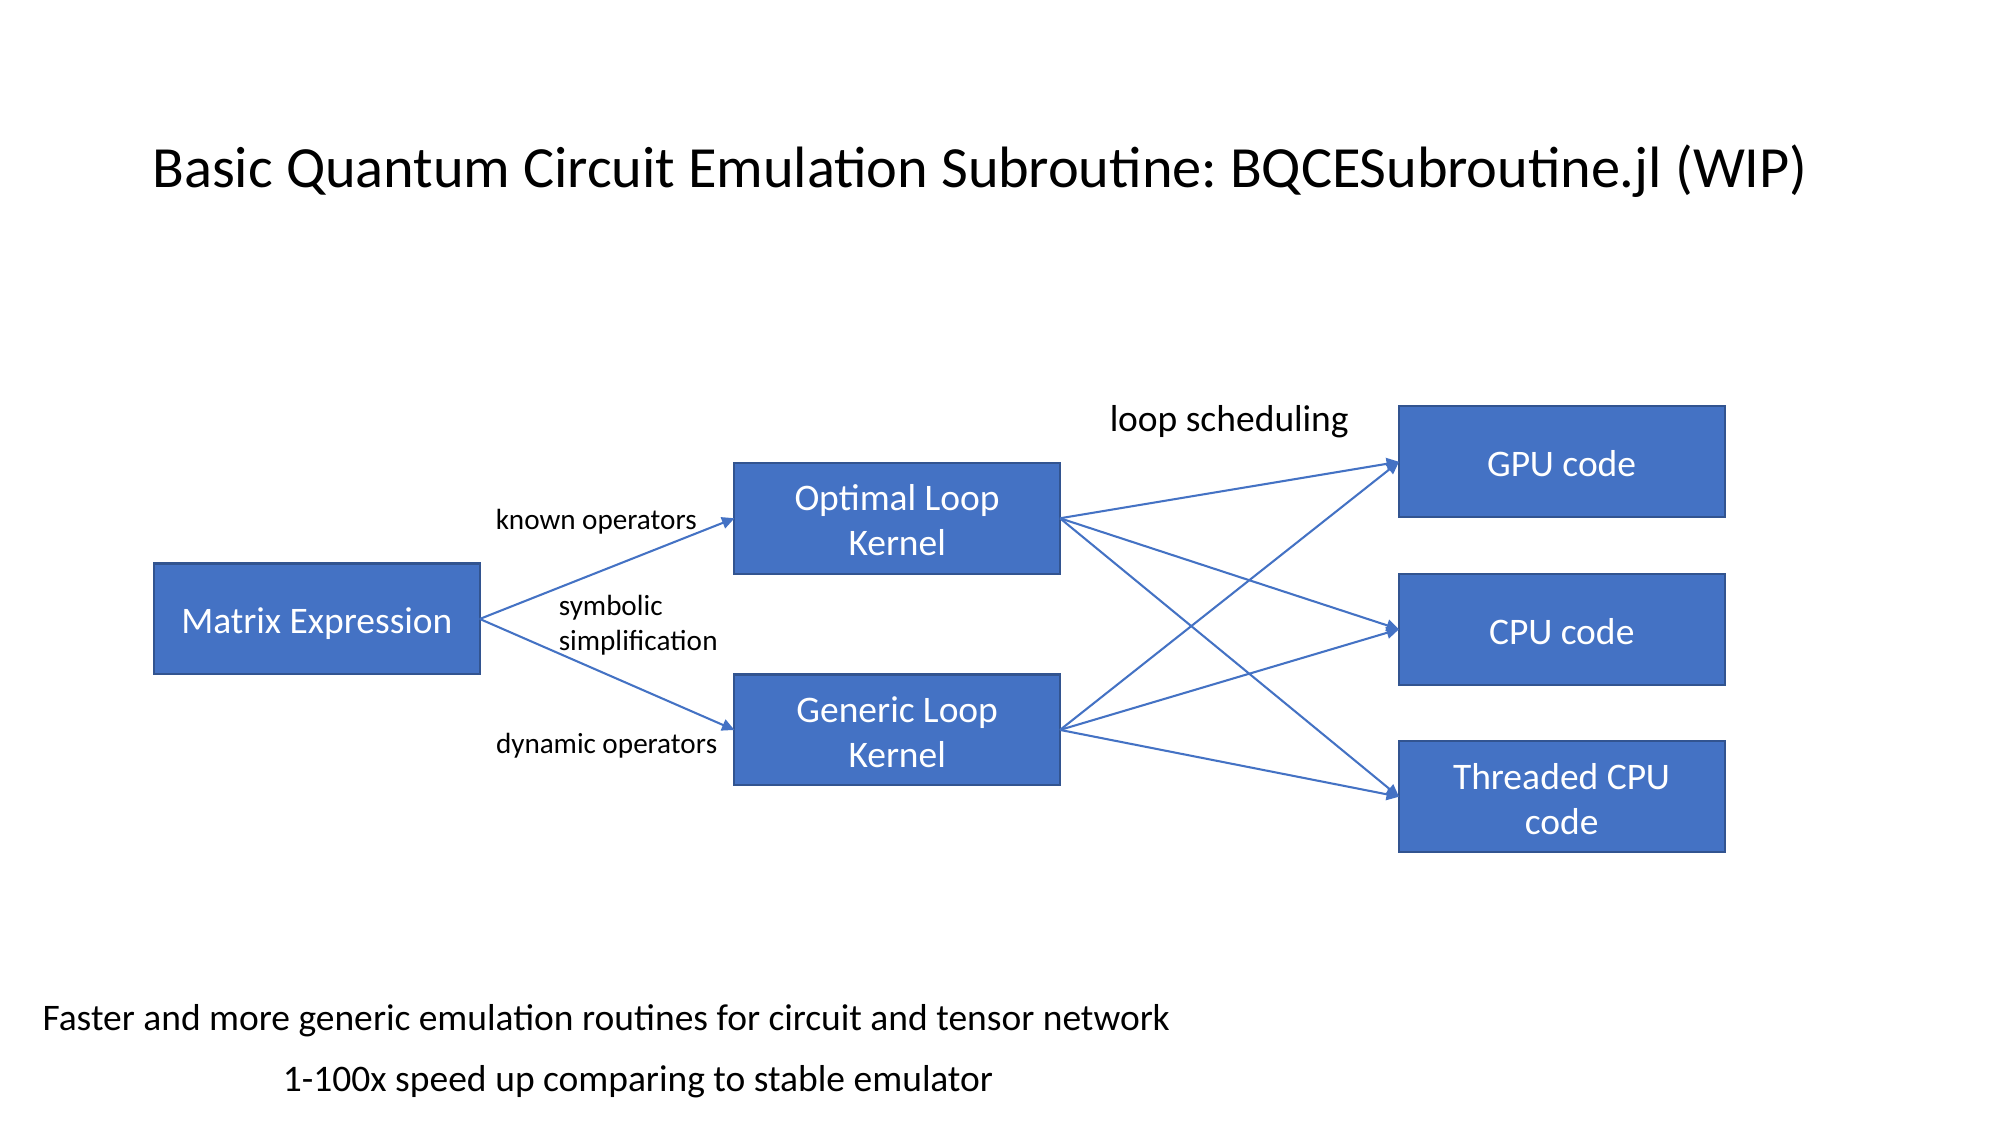

# Basic Quantum Circuit Emulation Subroutine: BQCESubroutine.jl (WIP)
loop scheduling
GPU code
Optimal Loop Kernel
known operators
Matrix Expression
CPU code
symbolic
simplification
Generic Loop Kernel
dynamic operators
Threaded CPU code
Faster and more generic emulation routines for circuit and tensor network
1-100x speed up comparing to stable emulator